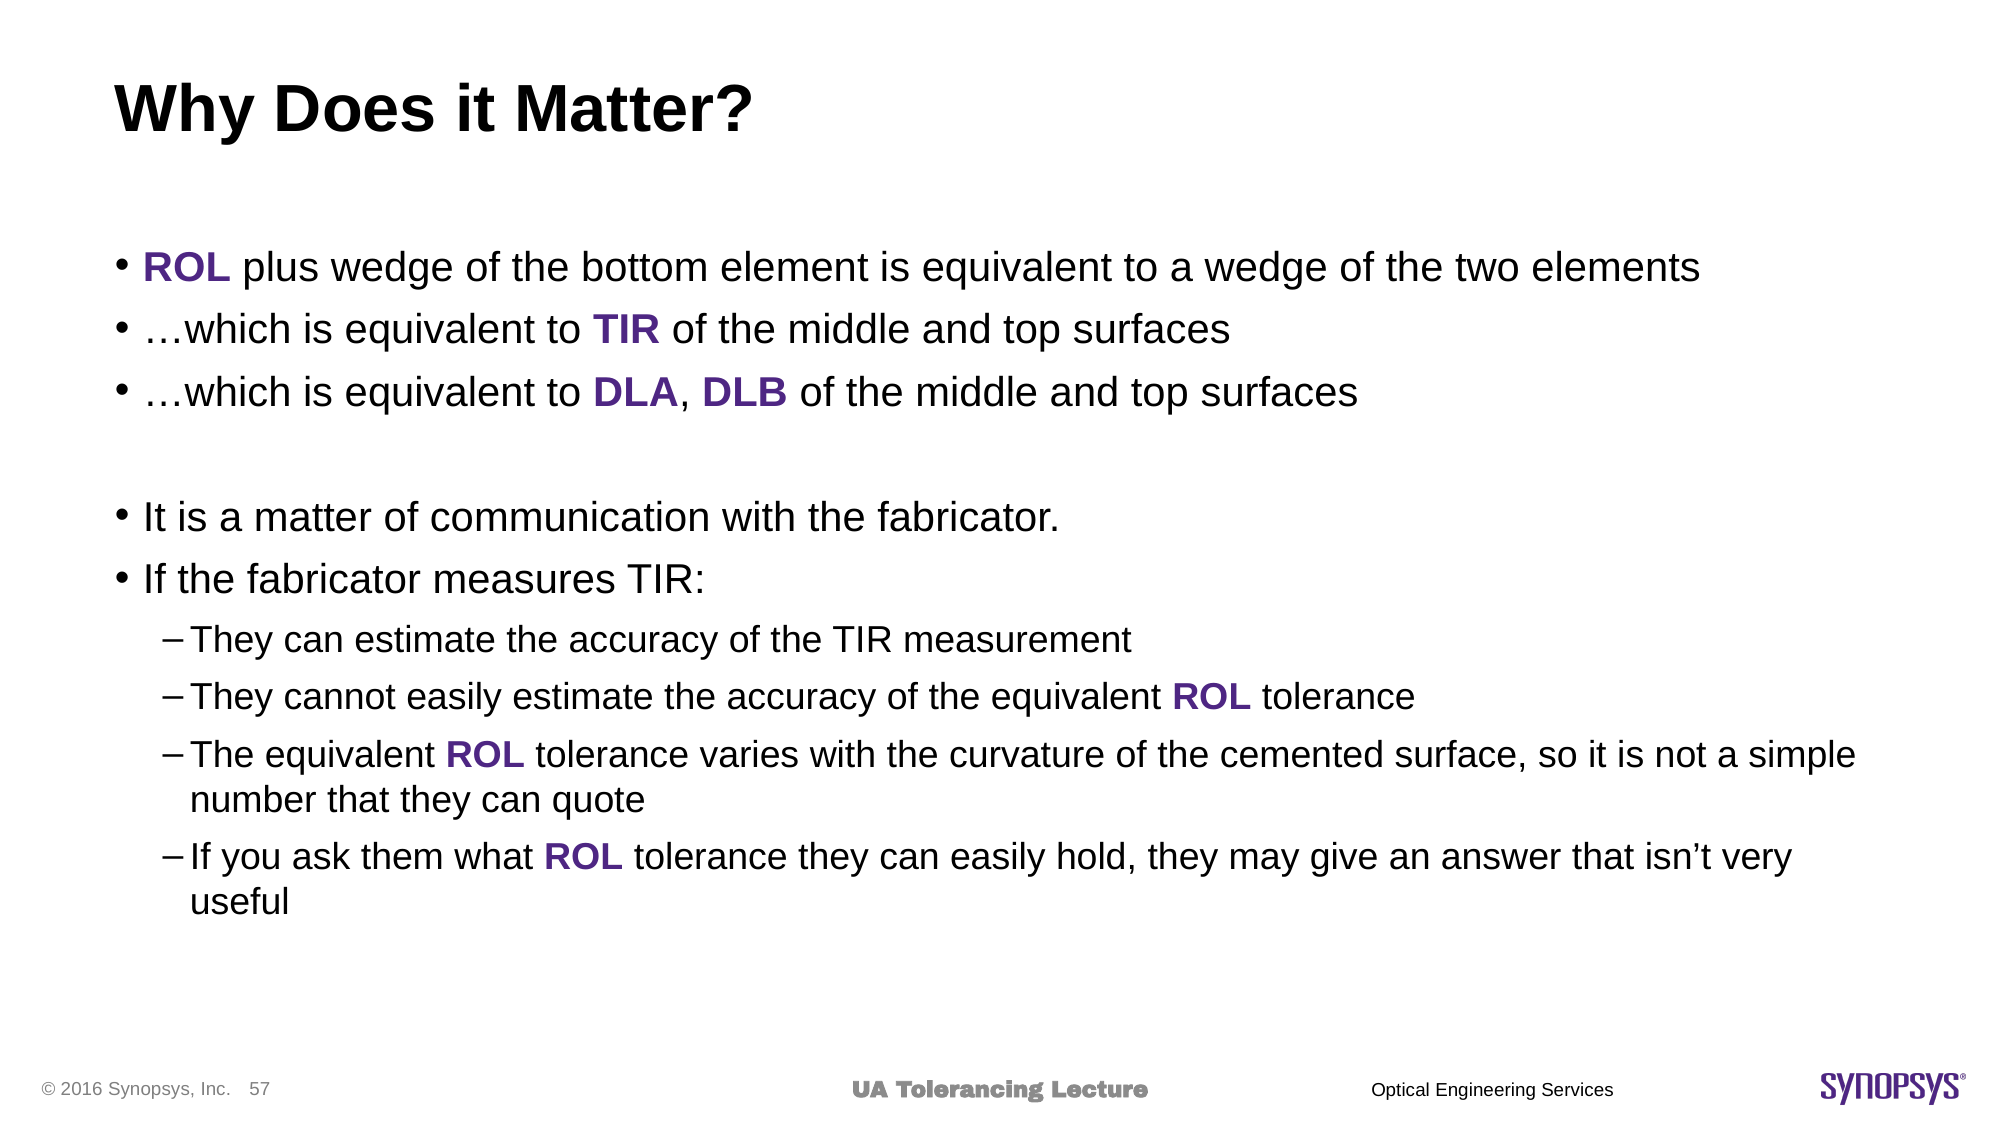

# Why Does it Matter?
ROL plus wedge of the bottom element is equivalent to a wedge of the two elements
…which is equivalent to TIR of the middle and top surfaces
…which is equivalent to DLA, DLB of the middle and top surfaces

It is a matter of communication with the fabricator.
If the fabricator measures TIR:
They can estimate the accuracy of the TIR measurement
They cannot easily estimate the accuracy of the equivalent ROL tolerance
The equivalent ROL tolerance varies with the curvature of the cemented surface, so it is not a simple number that they can quote
If you ask them what ROL tolerance they can easily hold, they may give an answer that isn’t very useful
UA Tolerancing Lecture